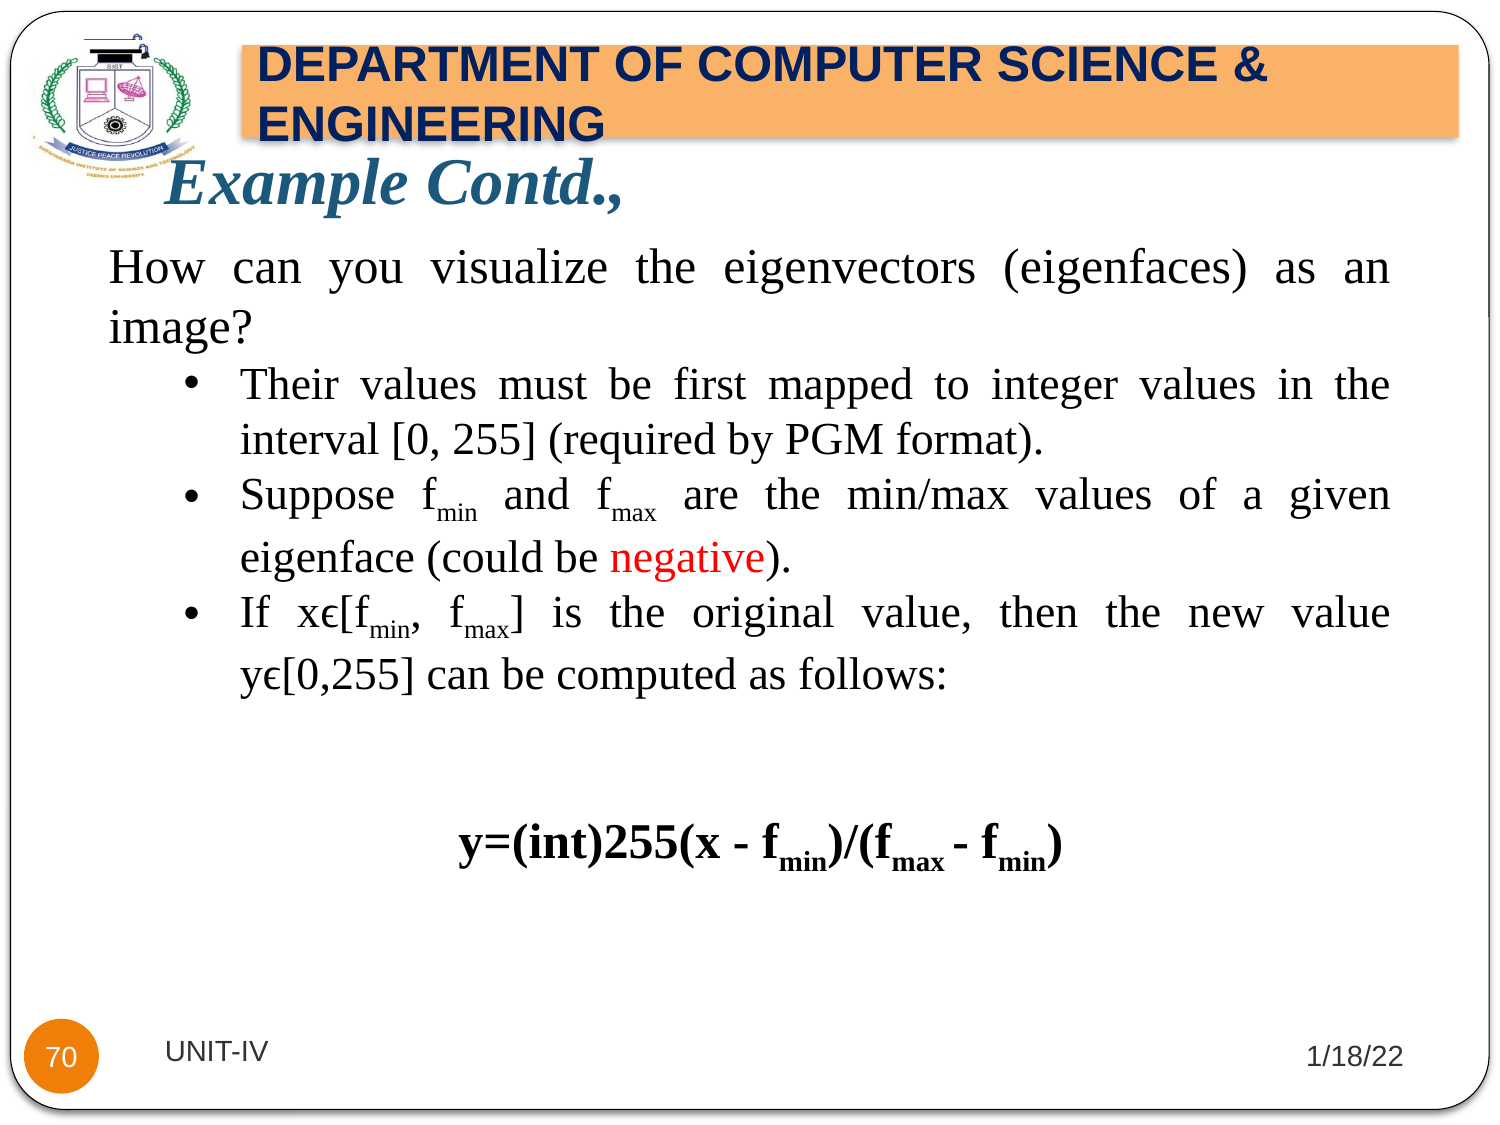

# Example Contd.,
How can you visualize the eigenvectors (eigenfaces) as an image?
Their values must be first mapped to integer values in the interval [0, 255] (required by PGM format).
Suppose fmin and fmax are the min/max values of a given eigenface (could be negative).
If xϵ[fmin, fmax] is the original value, then the new value yϵ[0,255] can be computed as follows:

y=(int)255(x - fmin)/(fmax - fmin)
UNIT-IV
1/18/22
70